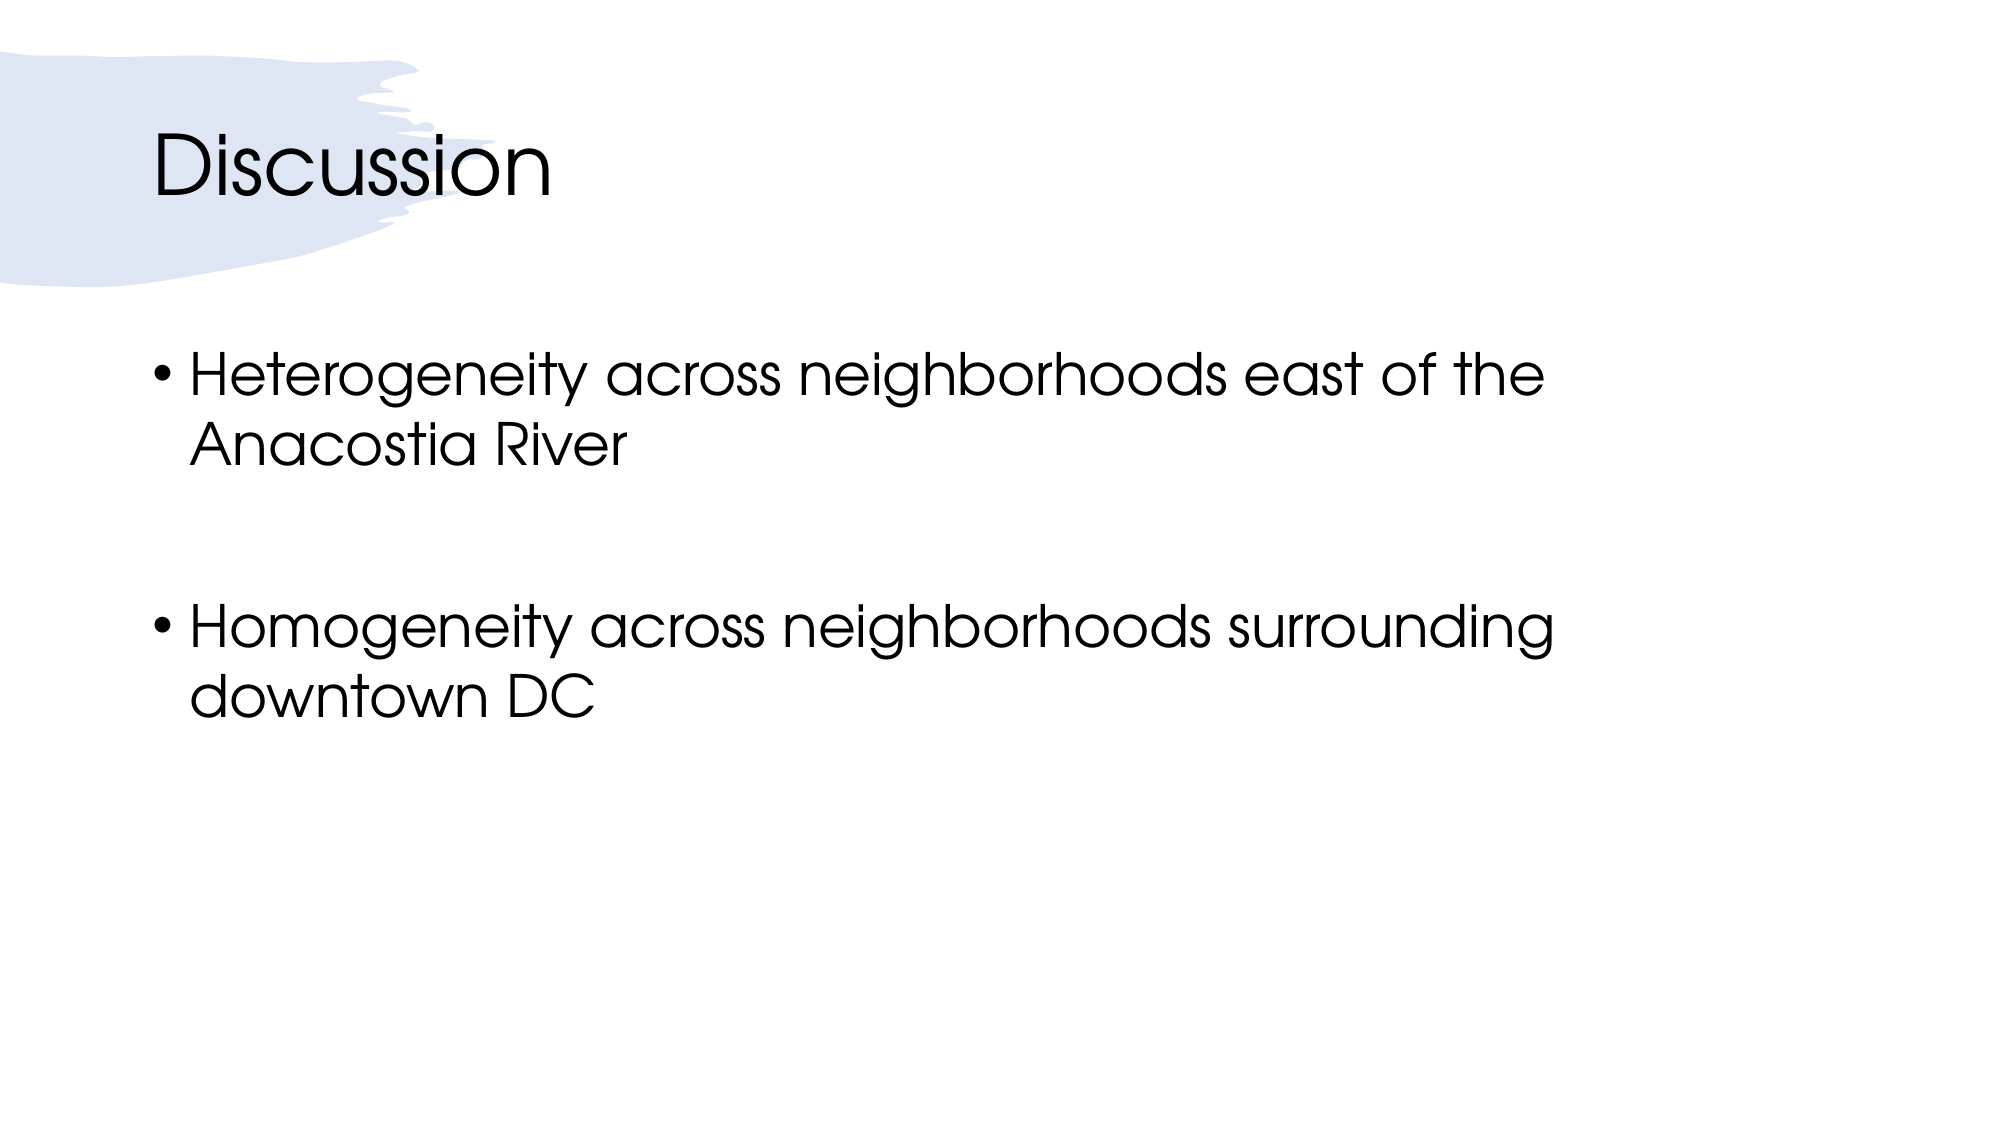

# Discussion
Heterogeneity across neighborhoods east of the Anacostia River

Homogeneity across neighborhoods surrounding downtown DC